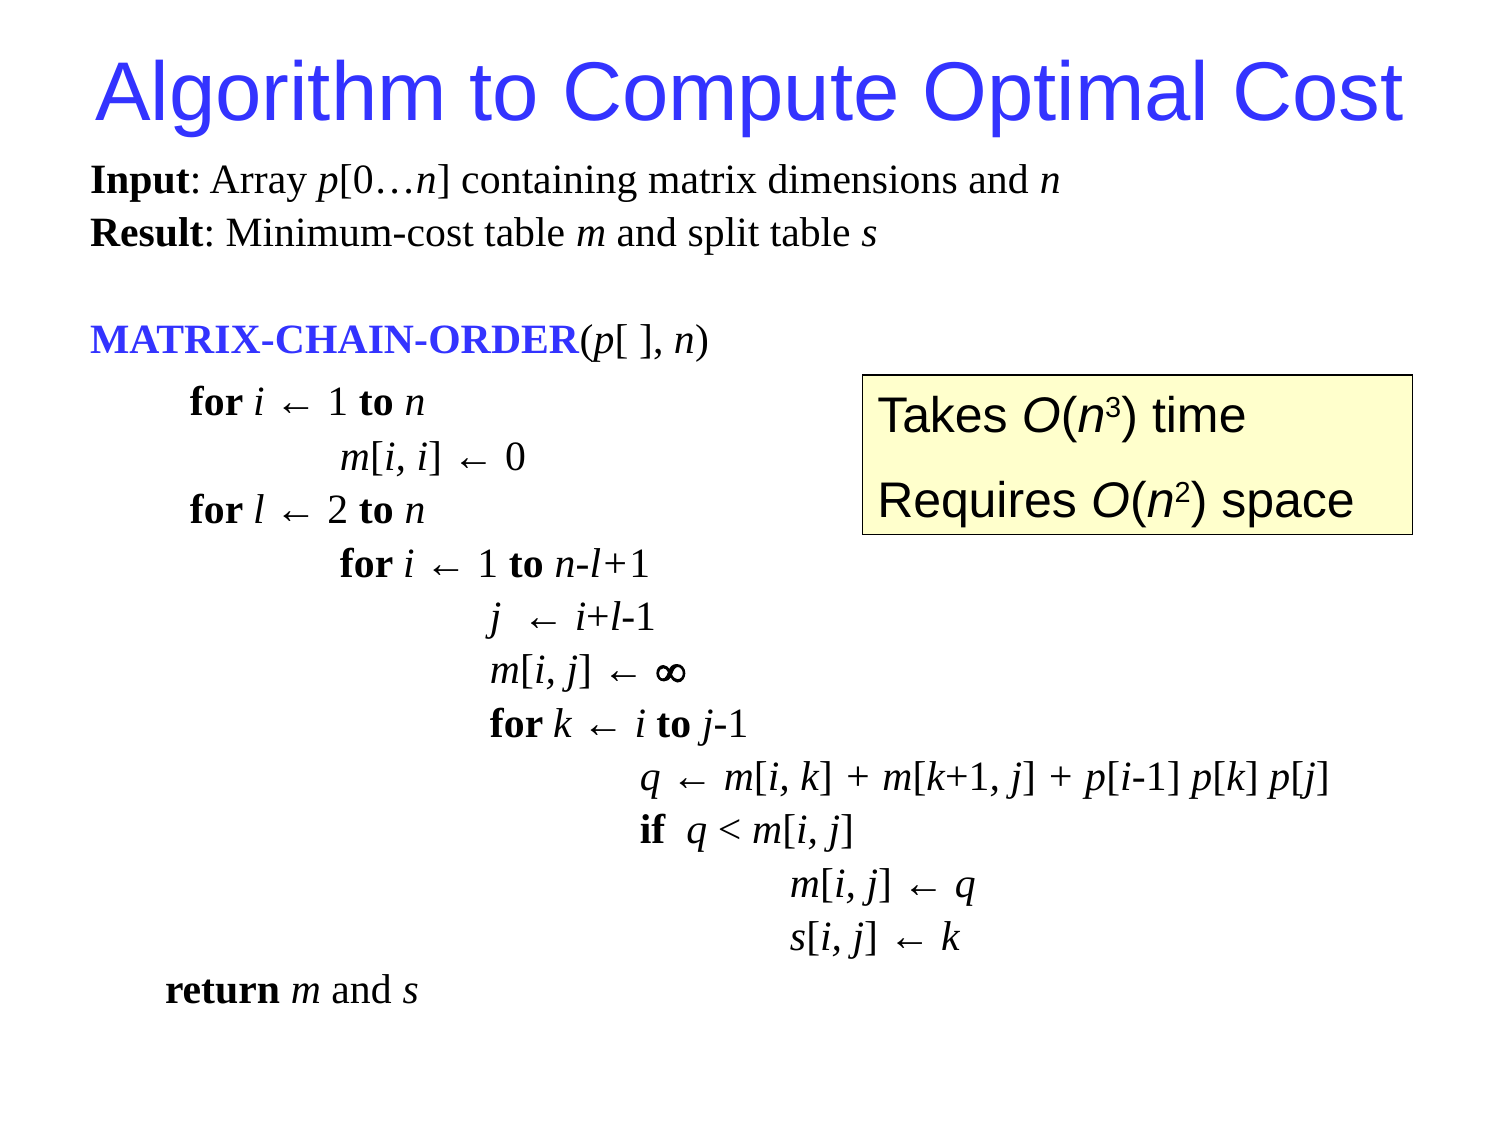

# Algorithm to Compute Optimal Cost
Input: Array p[0…n] containing matrix dimensions and n
Result: Minimum-cost table m and split table s

MATRIX-CHAIN-ORDER(p[ ], n)
	for i ← 1 to n
		m[i, i] ← 0
	for l ← 2 to n
		for i ← 1 to n-l+1
			j  ← i+l-1
			m[i, j] ← ∞
			for k ← i to j-1
				q ← m[i, k] + m[k+1, j] + p[i-1] p[k] p[j]
				if  q < m[i, j]
					m[i, j] ← q
					s[i, j] ← k
return m and s
Takes O(n3) time
Requires O(n2) space